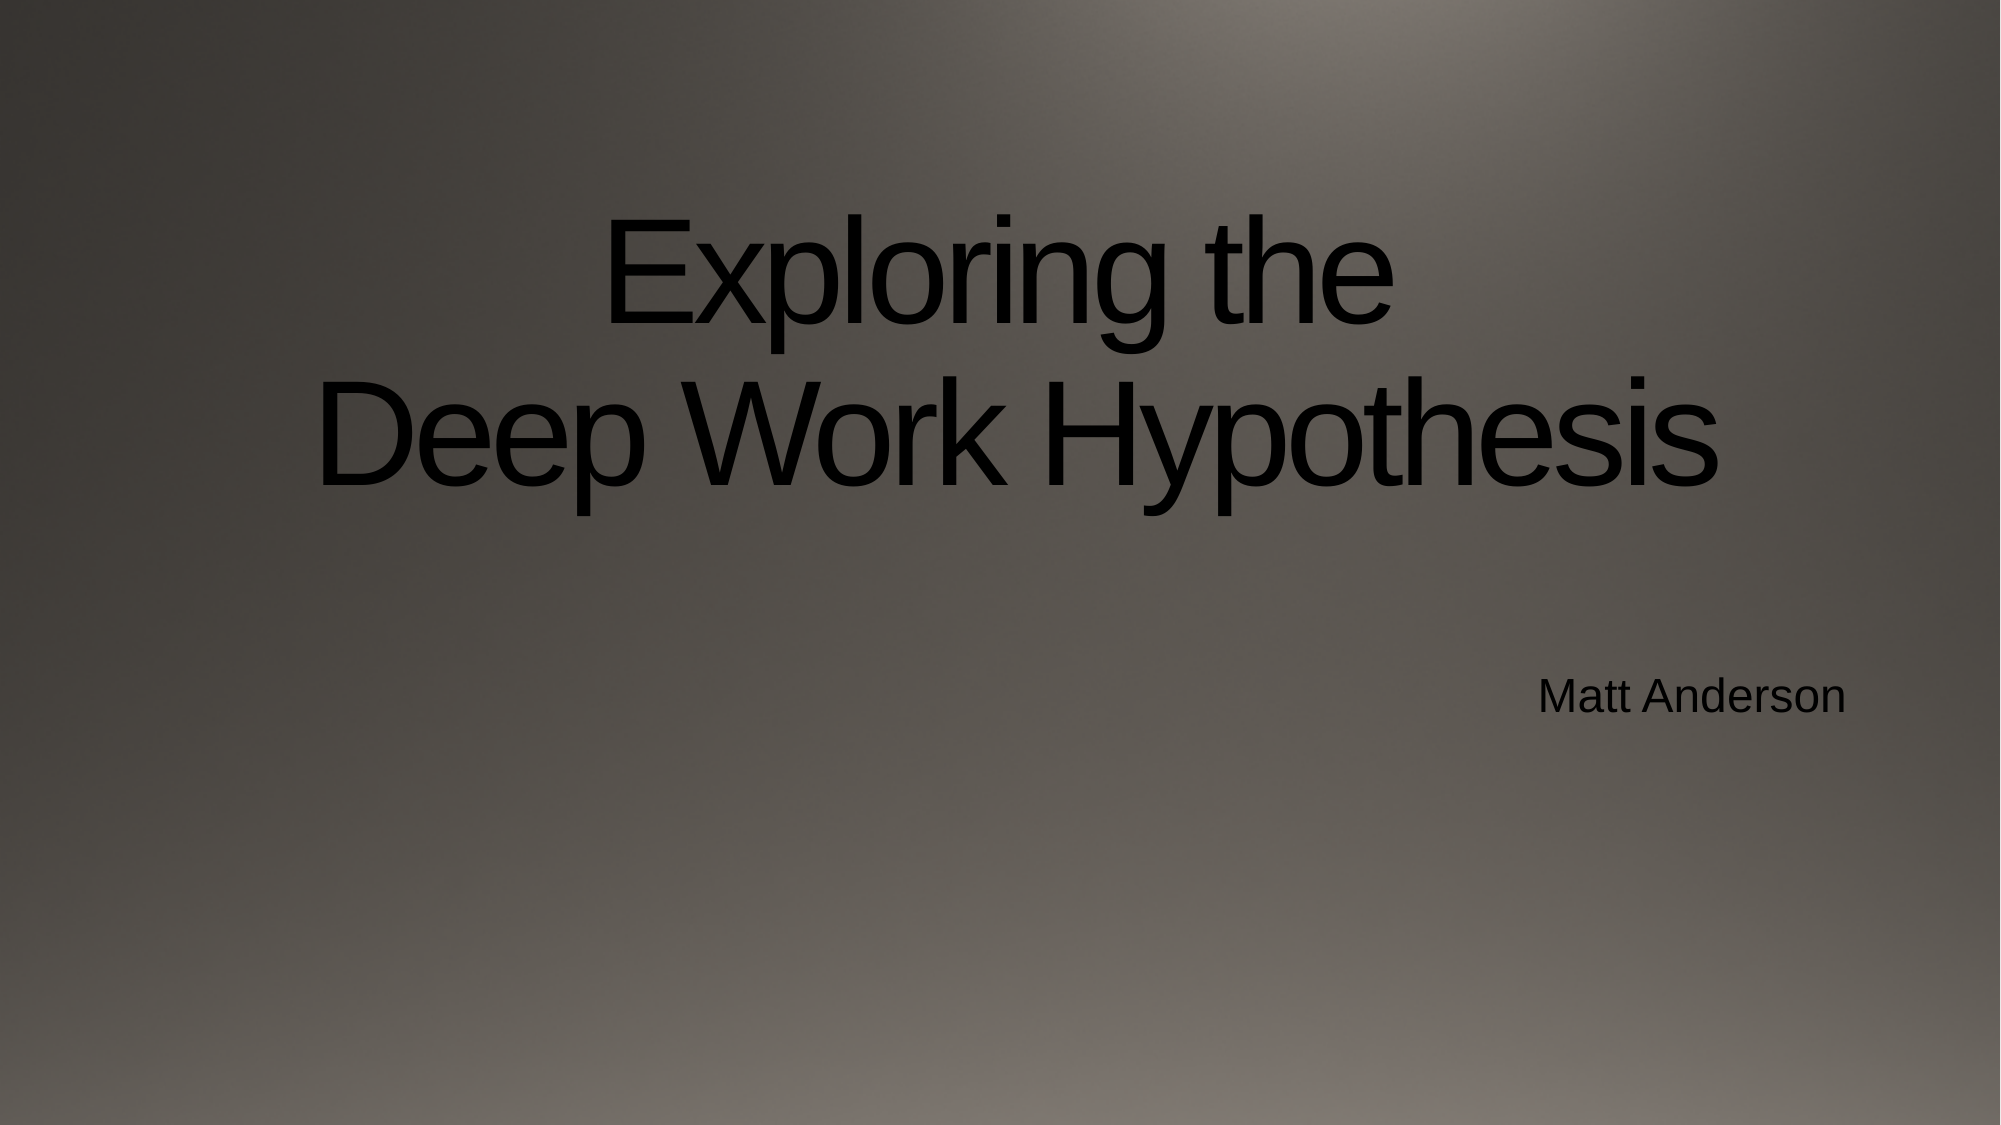

# Exploring the Deep Work Hypothesis

Matt Anderson